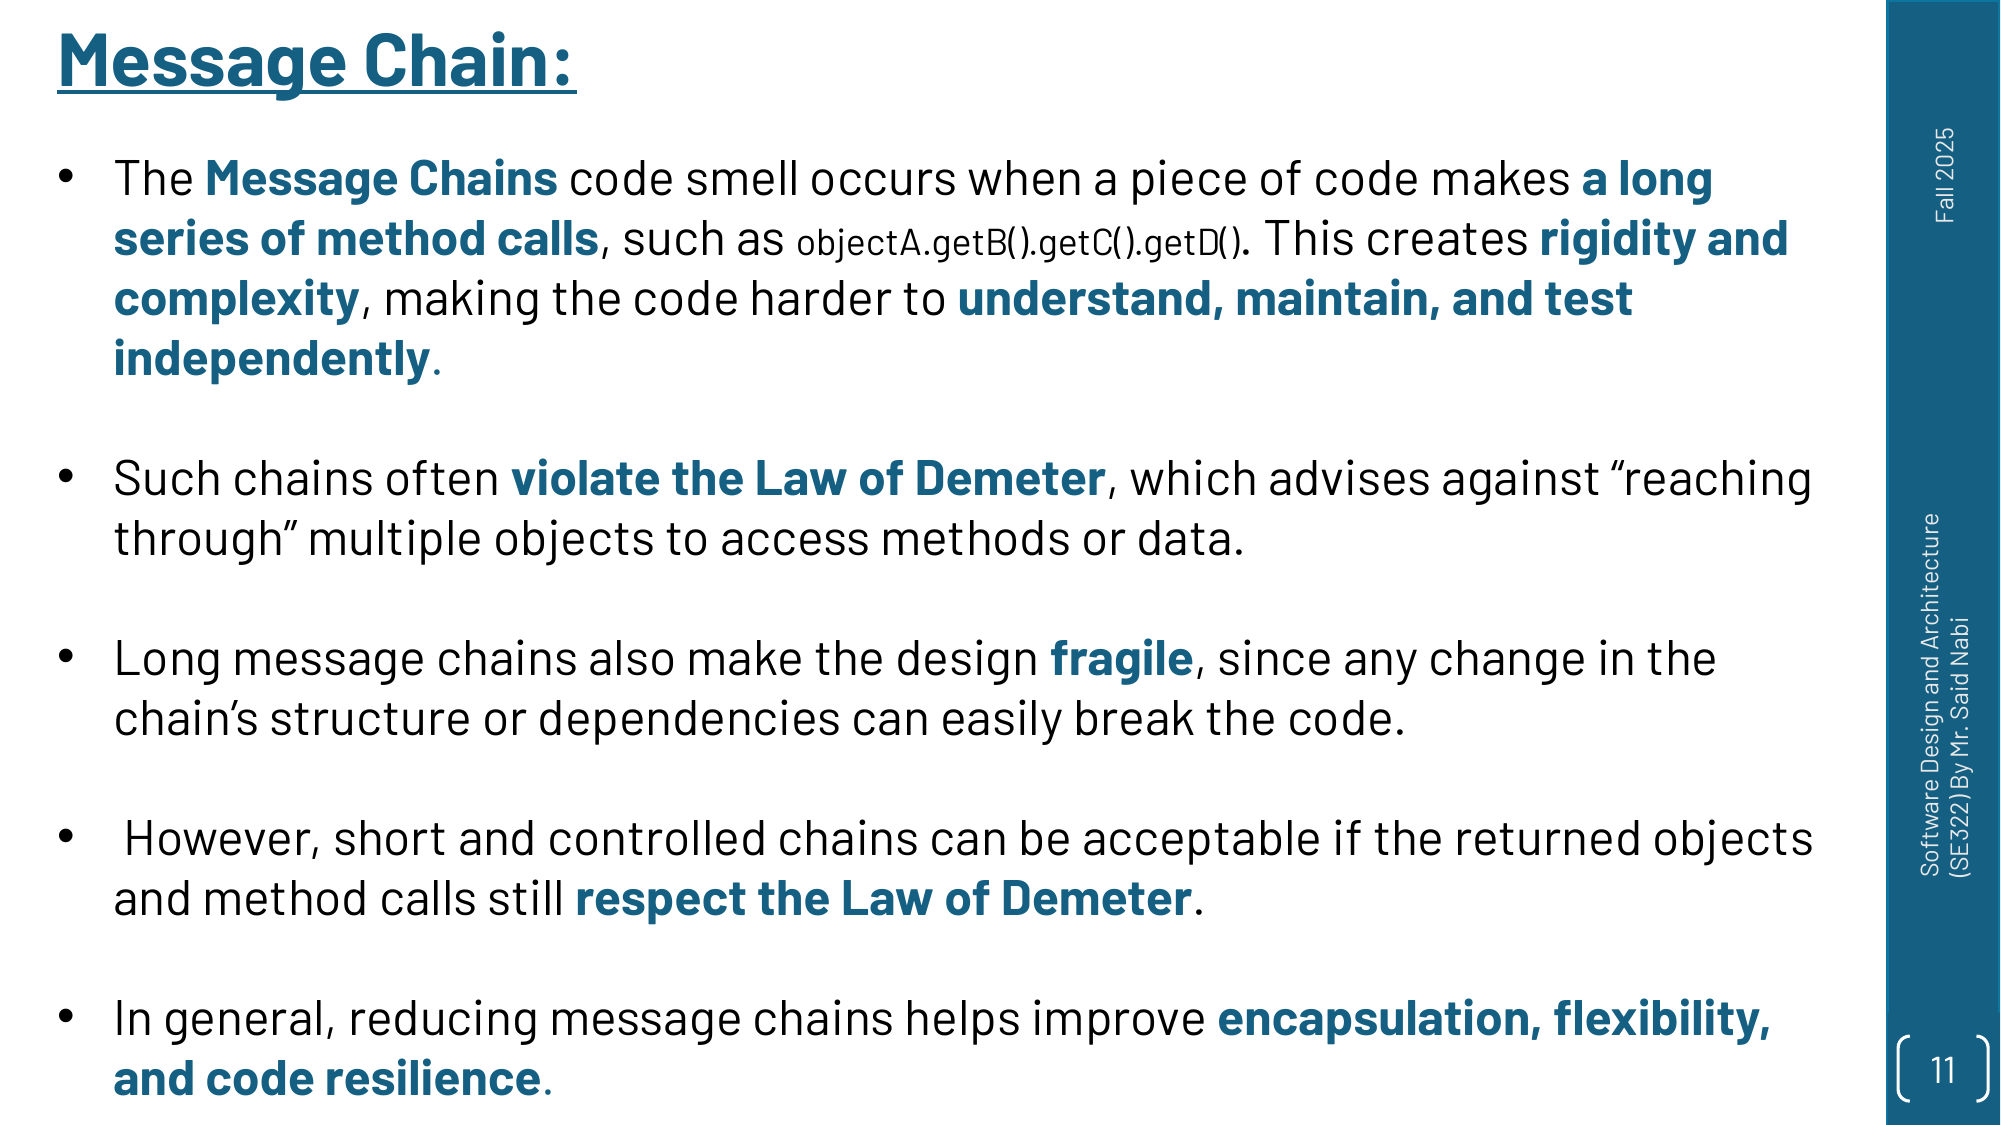

Message Chain:
The Message Chains code smell occurs when a piece of code makes a long series of method calls, such as objectA.getB().getC().getD(). This creates rigidity and complexity, making the code harder to understand, maintain, and test independently.

Such chains often violate the Law of Demeter, which advises against “reaching through” multiple objects to access methods or data.

Long message chains also make the design fragile, since any change in the chain’s structure or dependencies can easily break the code.

 However, short and controlled chains can be acceptable if the returned objects and method calls still respect the Law of Demeter.

In general, reducing message chains helps improve encapsulation, flexibility, and code resilience.